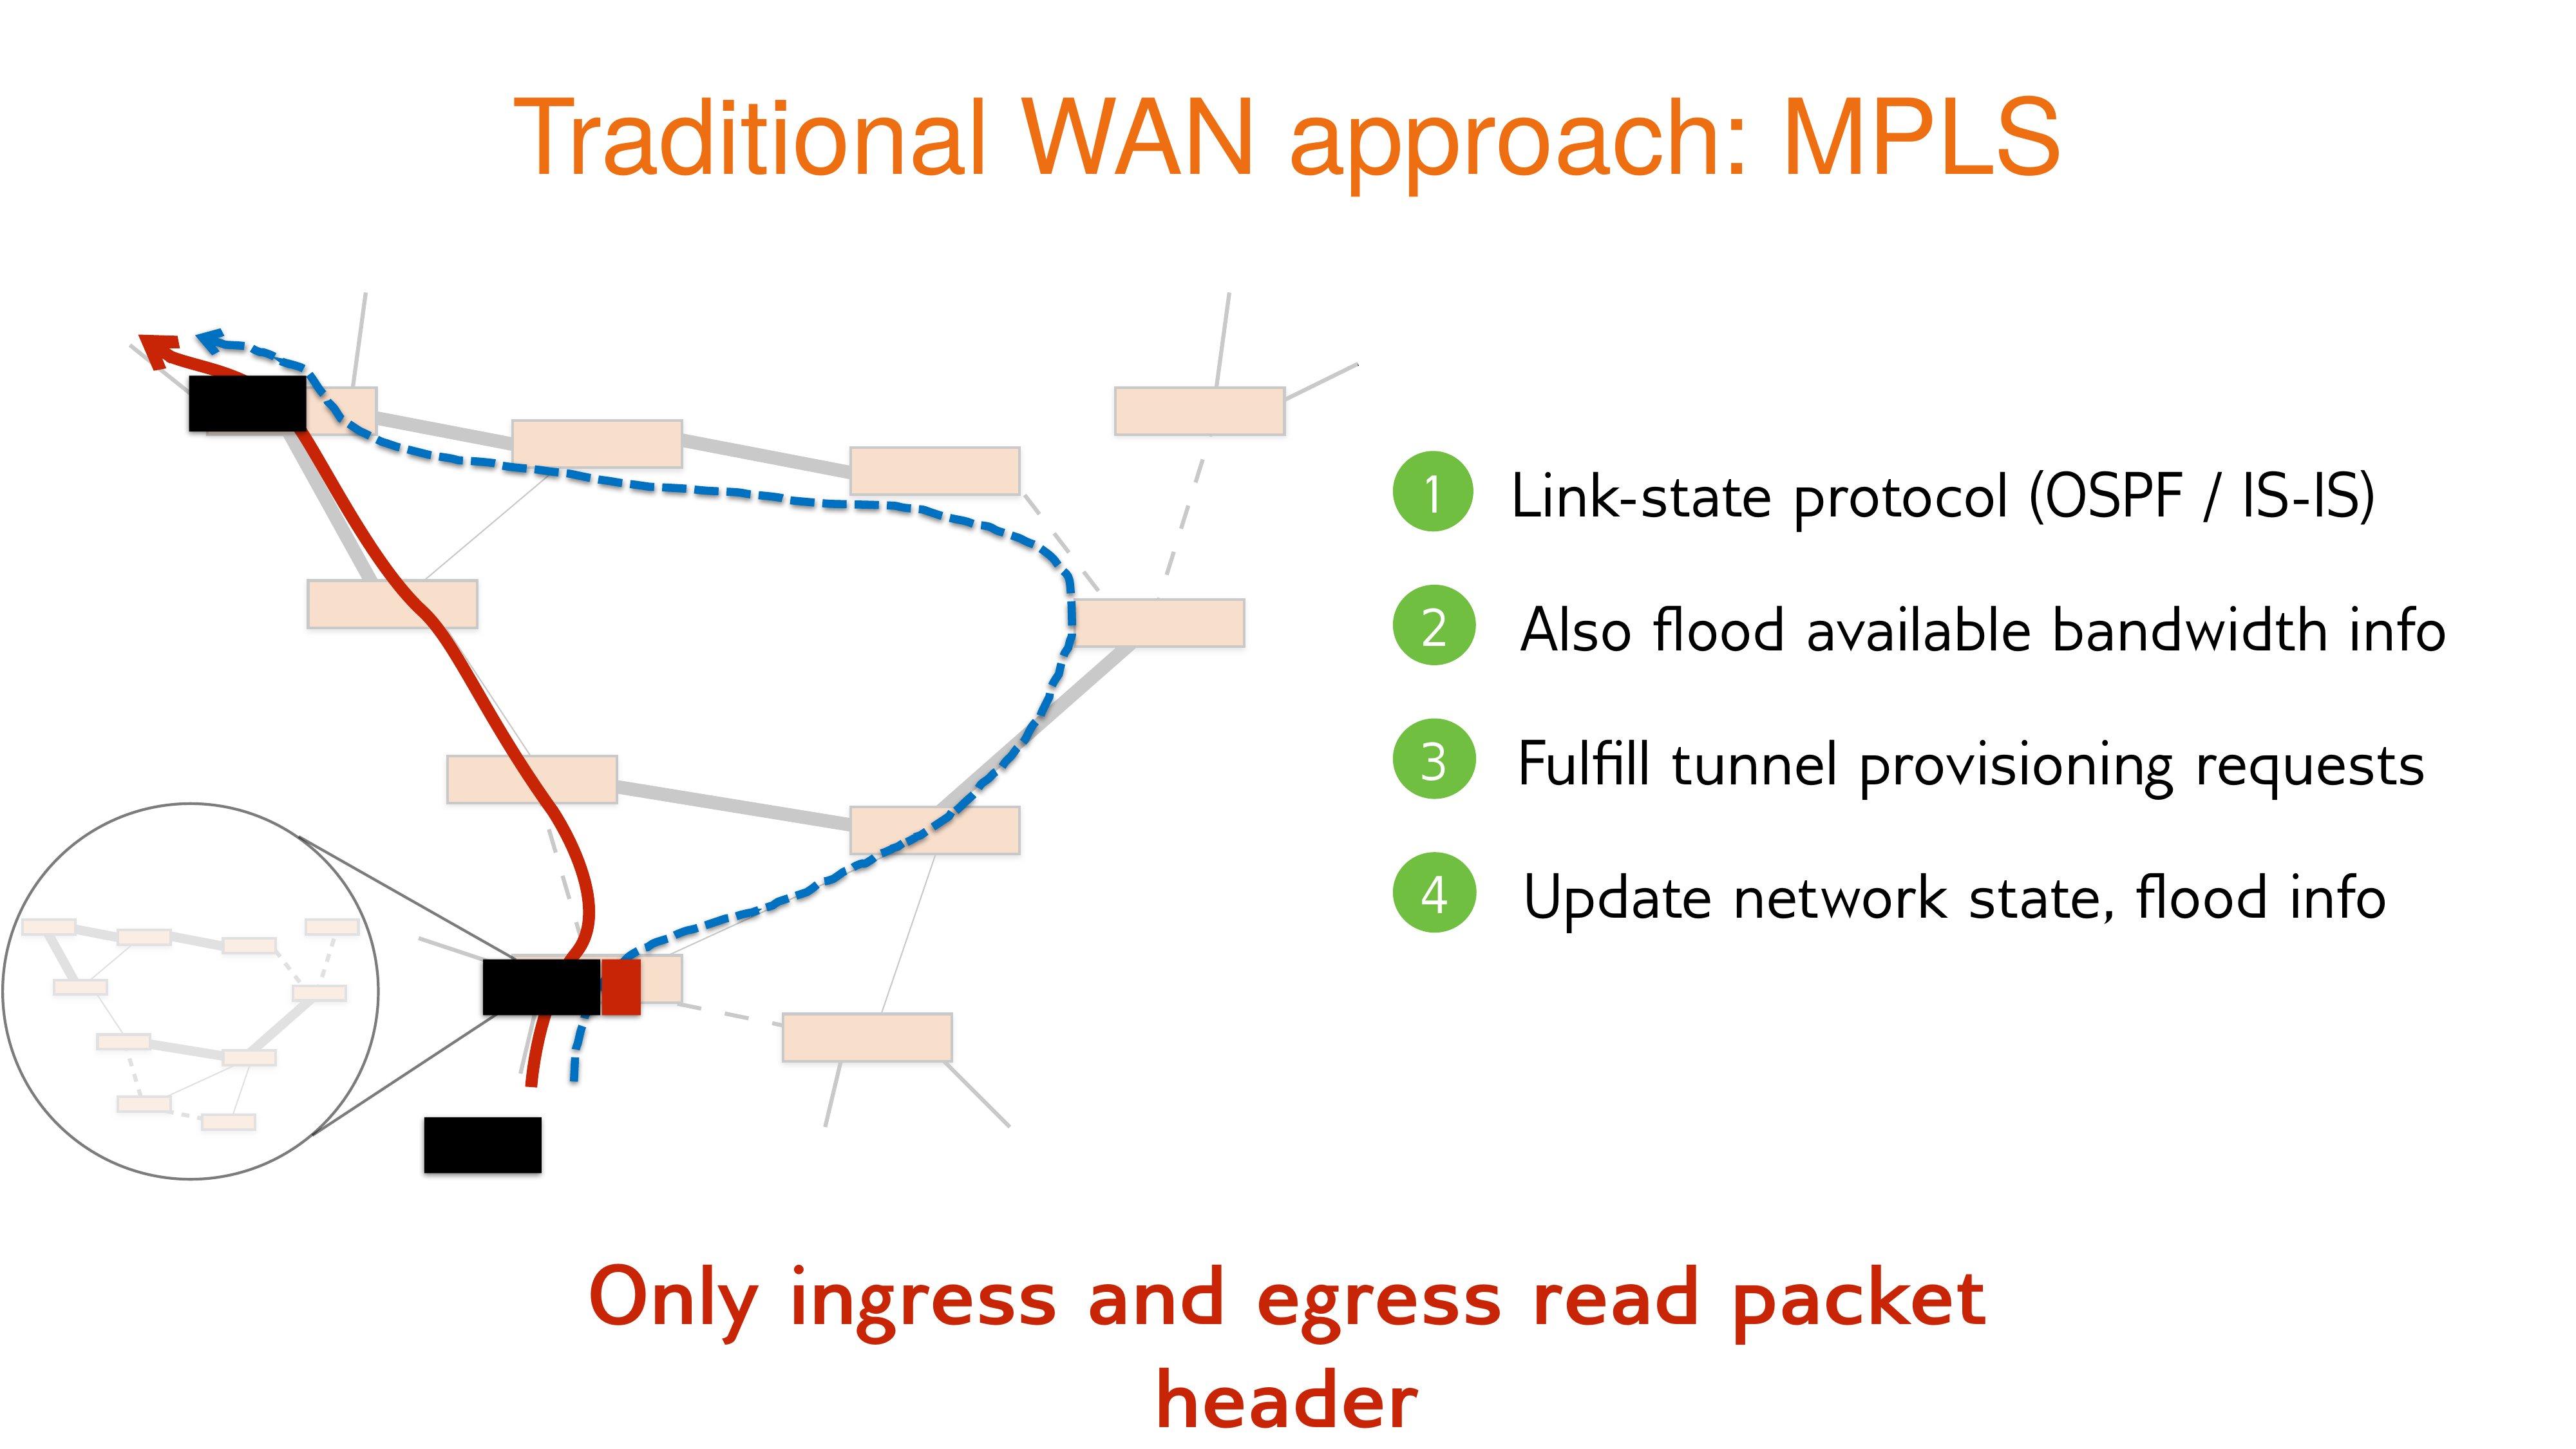

# Traditional WAN approach: MPLS

Link-state protocol (OSPF / IS-IS)
1
Also flood available bandwidth info
2
Fulfill tunnel provisioning requests
3

Update network state, flood info
4

Only ingress and egress read packet header